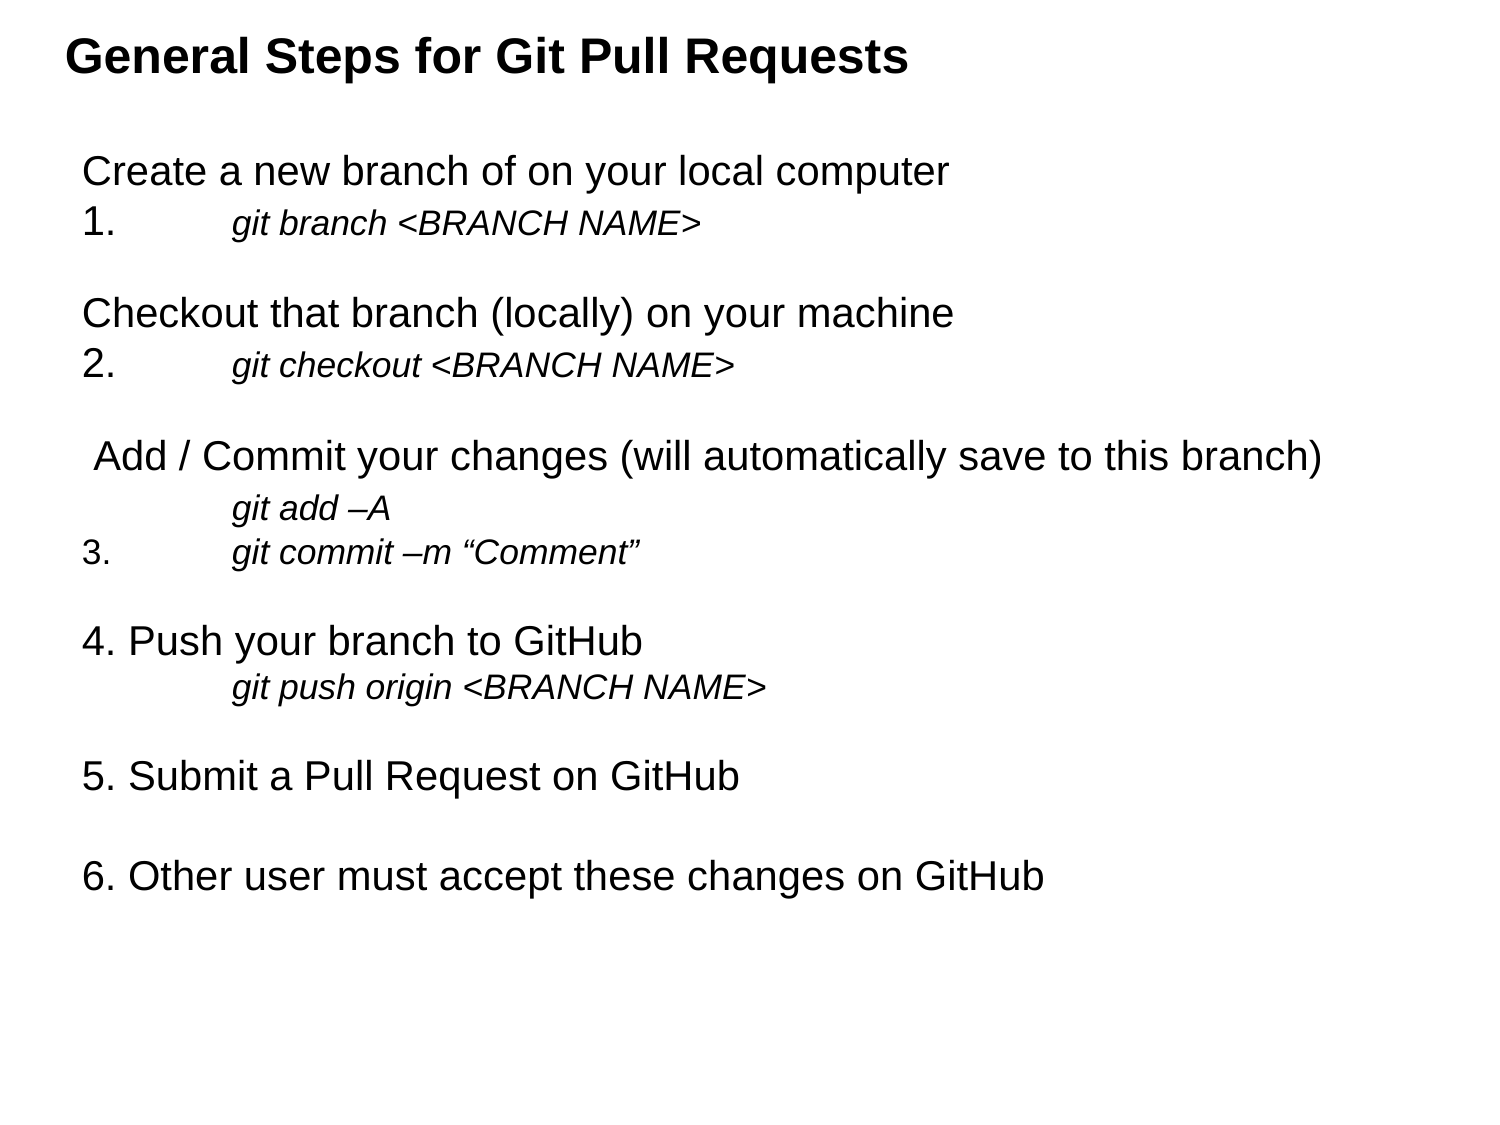

General Steps for Git Pull Requests
Create a new branch of on your local computer
	git branch <BRANCH NAME>

Checkout that branch (locally) on your machine
	git checkout <BRANCH NAME>

 Add / Commit your changes (will automatically save to this branch)
	git add –A
	git commit –m “Comment”

 Push your branch to GitHub
	git push origin <BRANCH NAME>

 Submit a Pull Request on GitHub

 Other user must accept these changes on GitHub